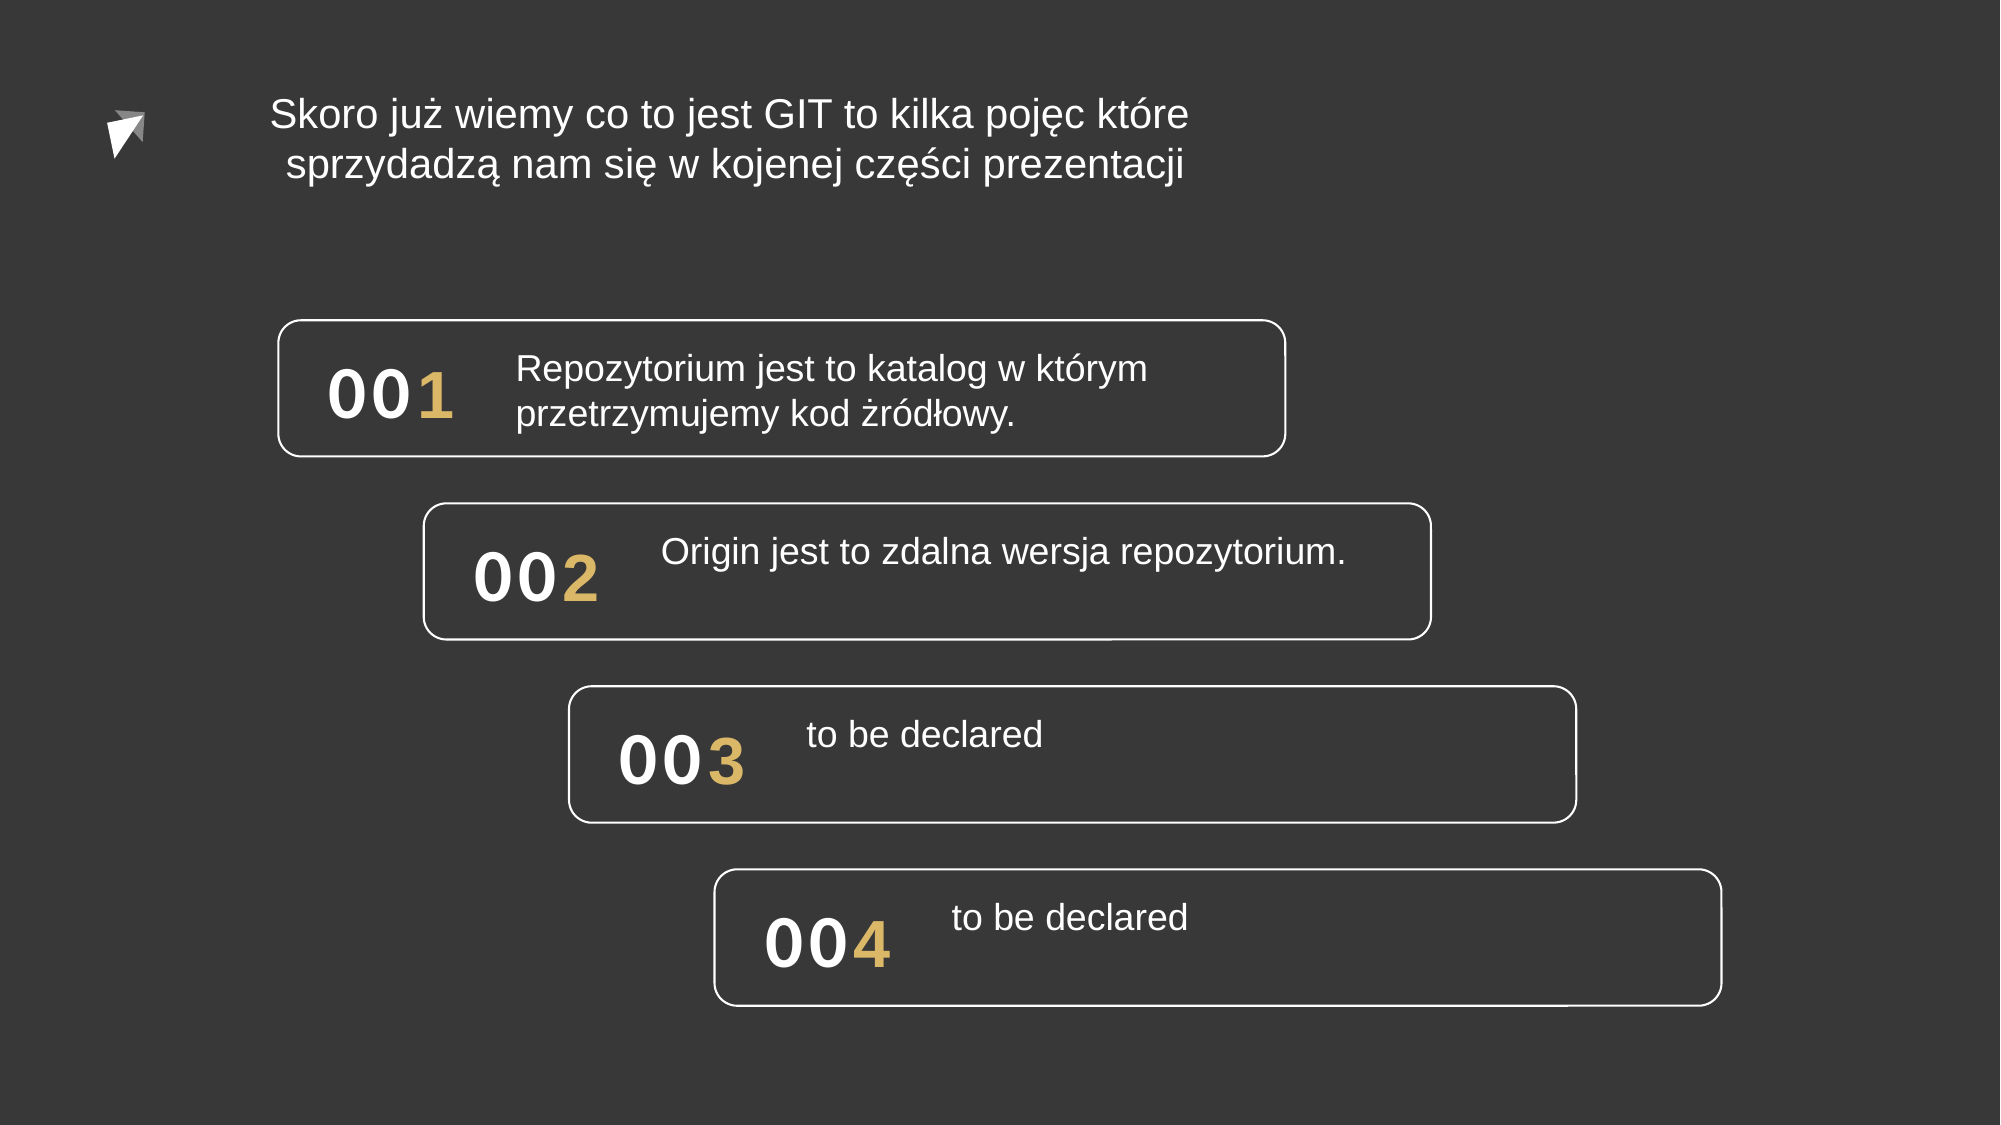

Skoro już wiemy co to jest GIT to kilka pojęc które
sprzydadzą nam się w kojenej części prezentacji

001
Repozytorium jest to katalog w którym przetrzymujemy kod żródłowy.

002
Origin jest to zdalna wersja repozytorium.

003
to be declared

004
to be declared